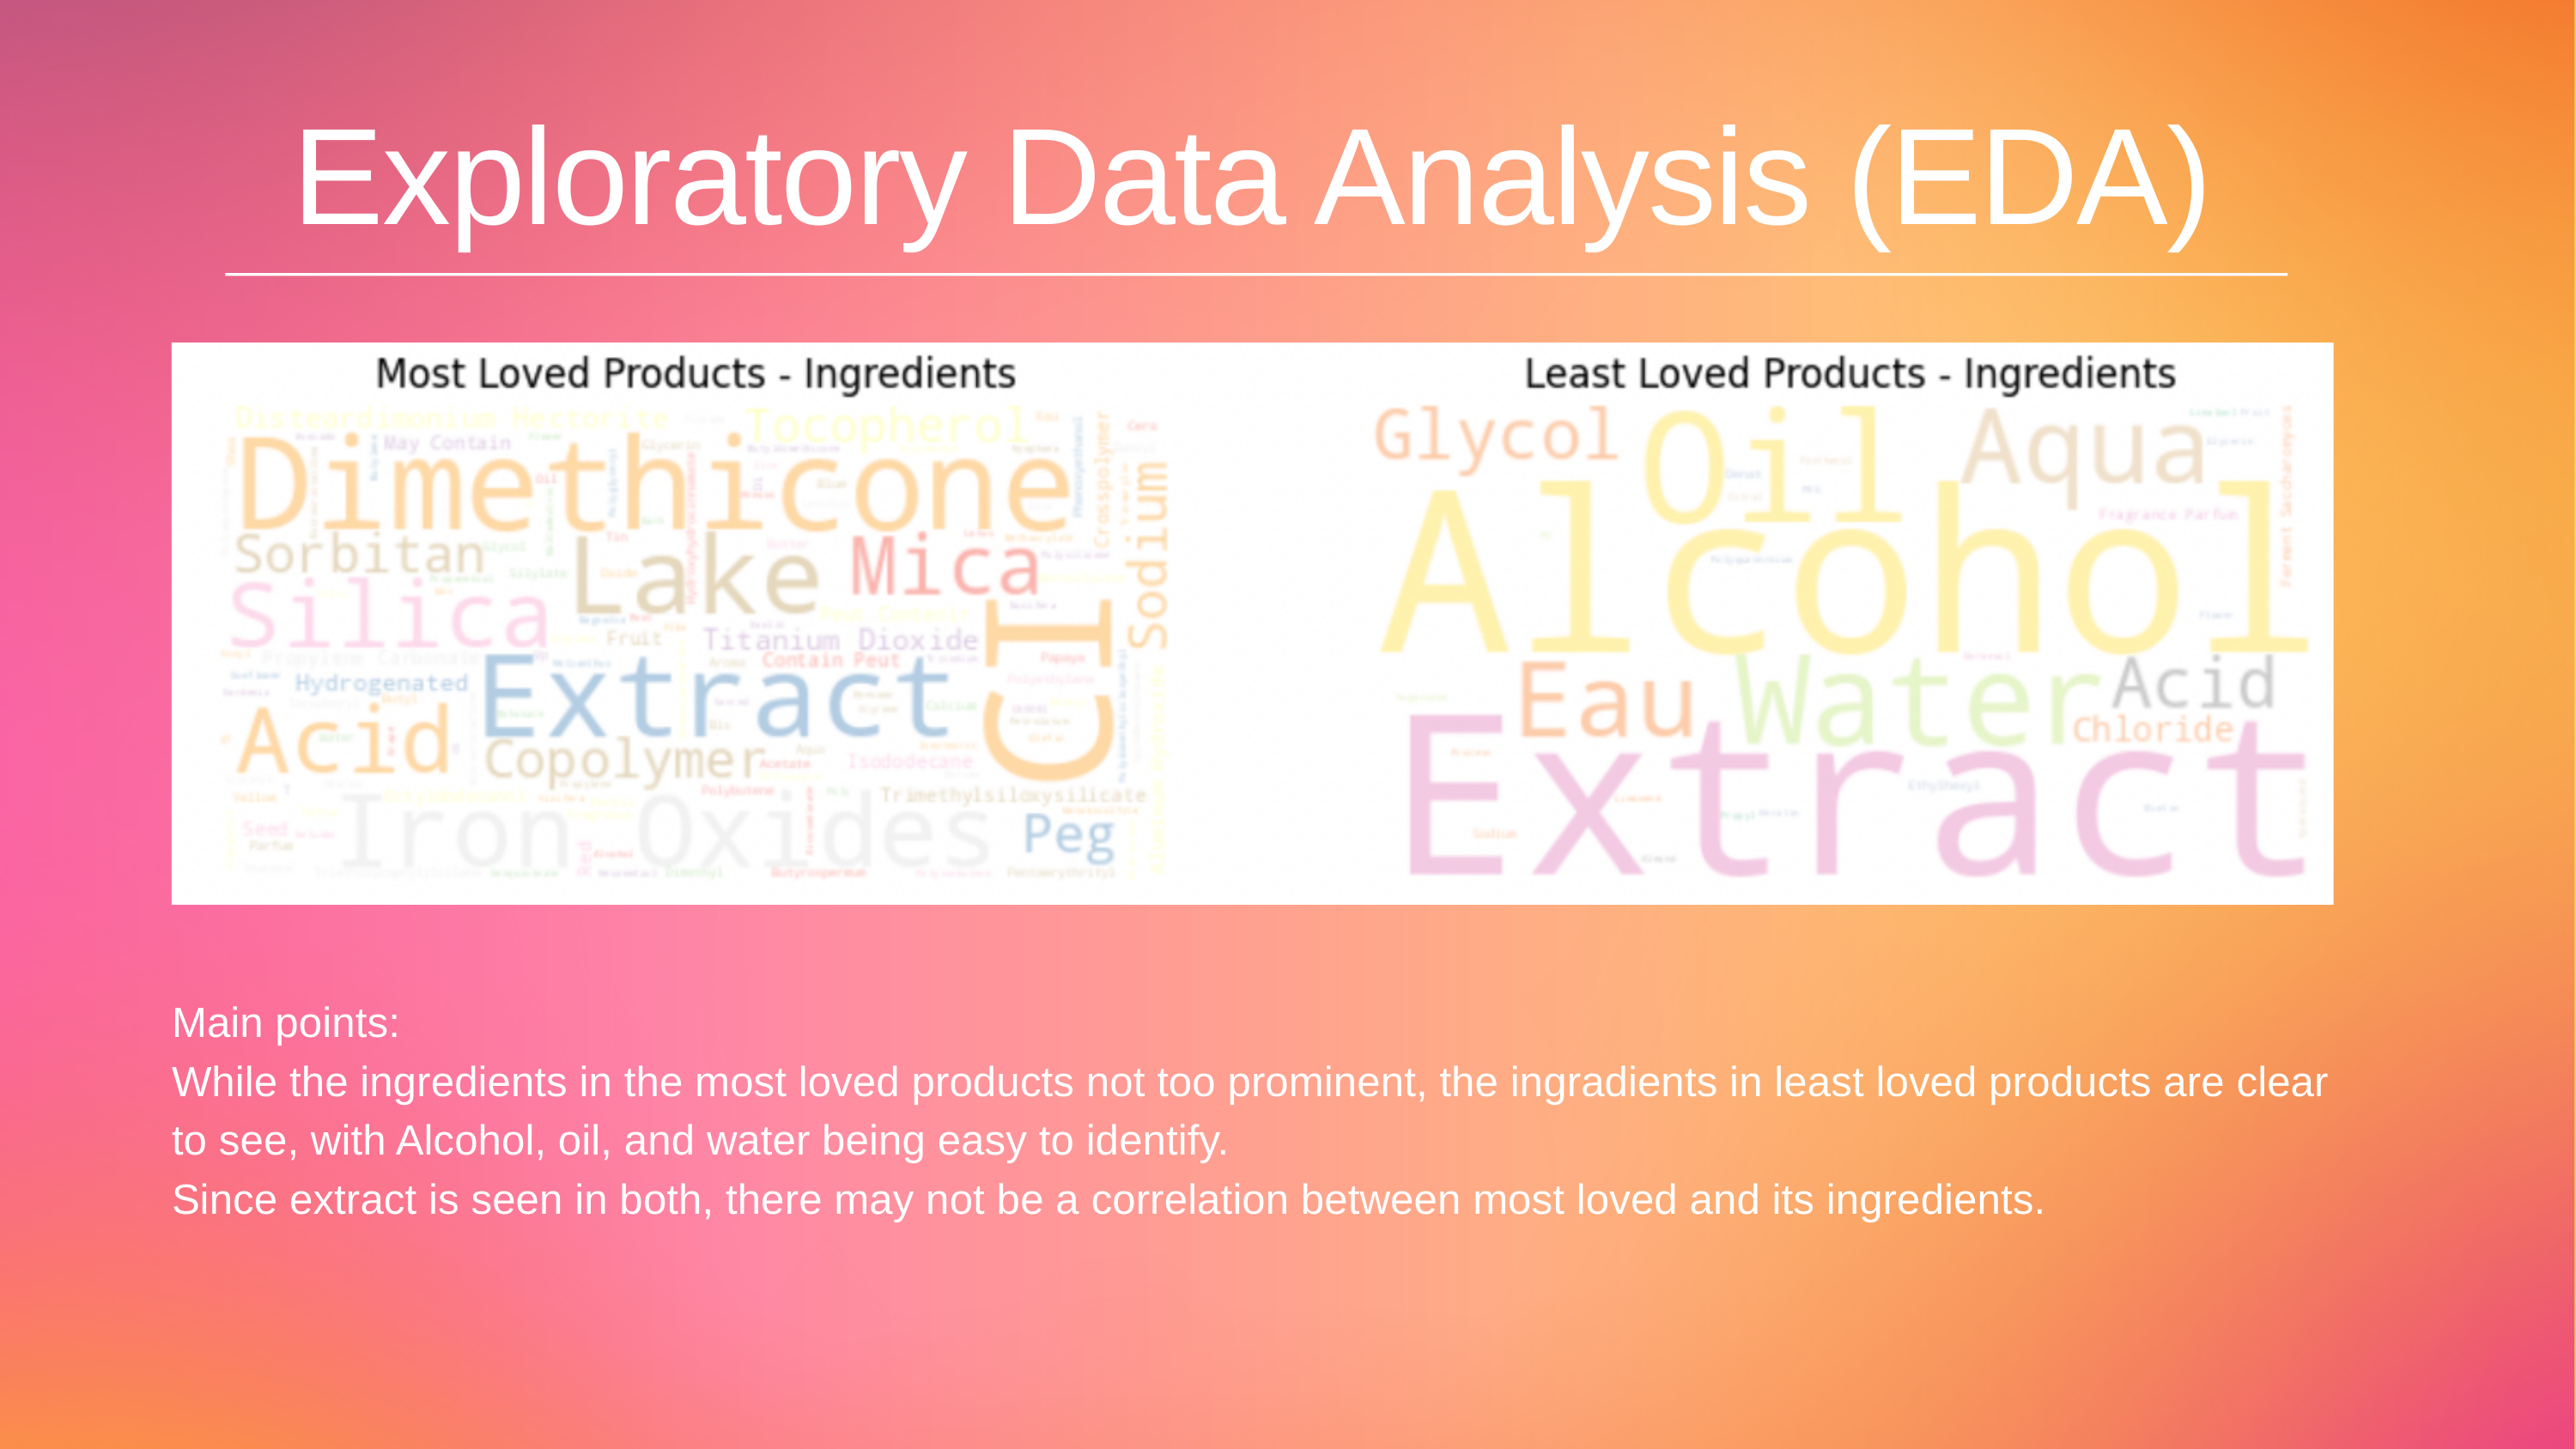

Exploratory Data Analysis (EDA)

Main points:
While the ingredients in the most loved products not too prominent, the ingradients in least loved products are clear to see, with Alcohol, oil, and water being easy to identify.
Since extract is seen in both, there may not be a correlation between most loved and its ingredients.